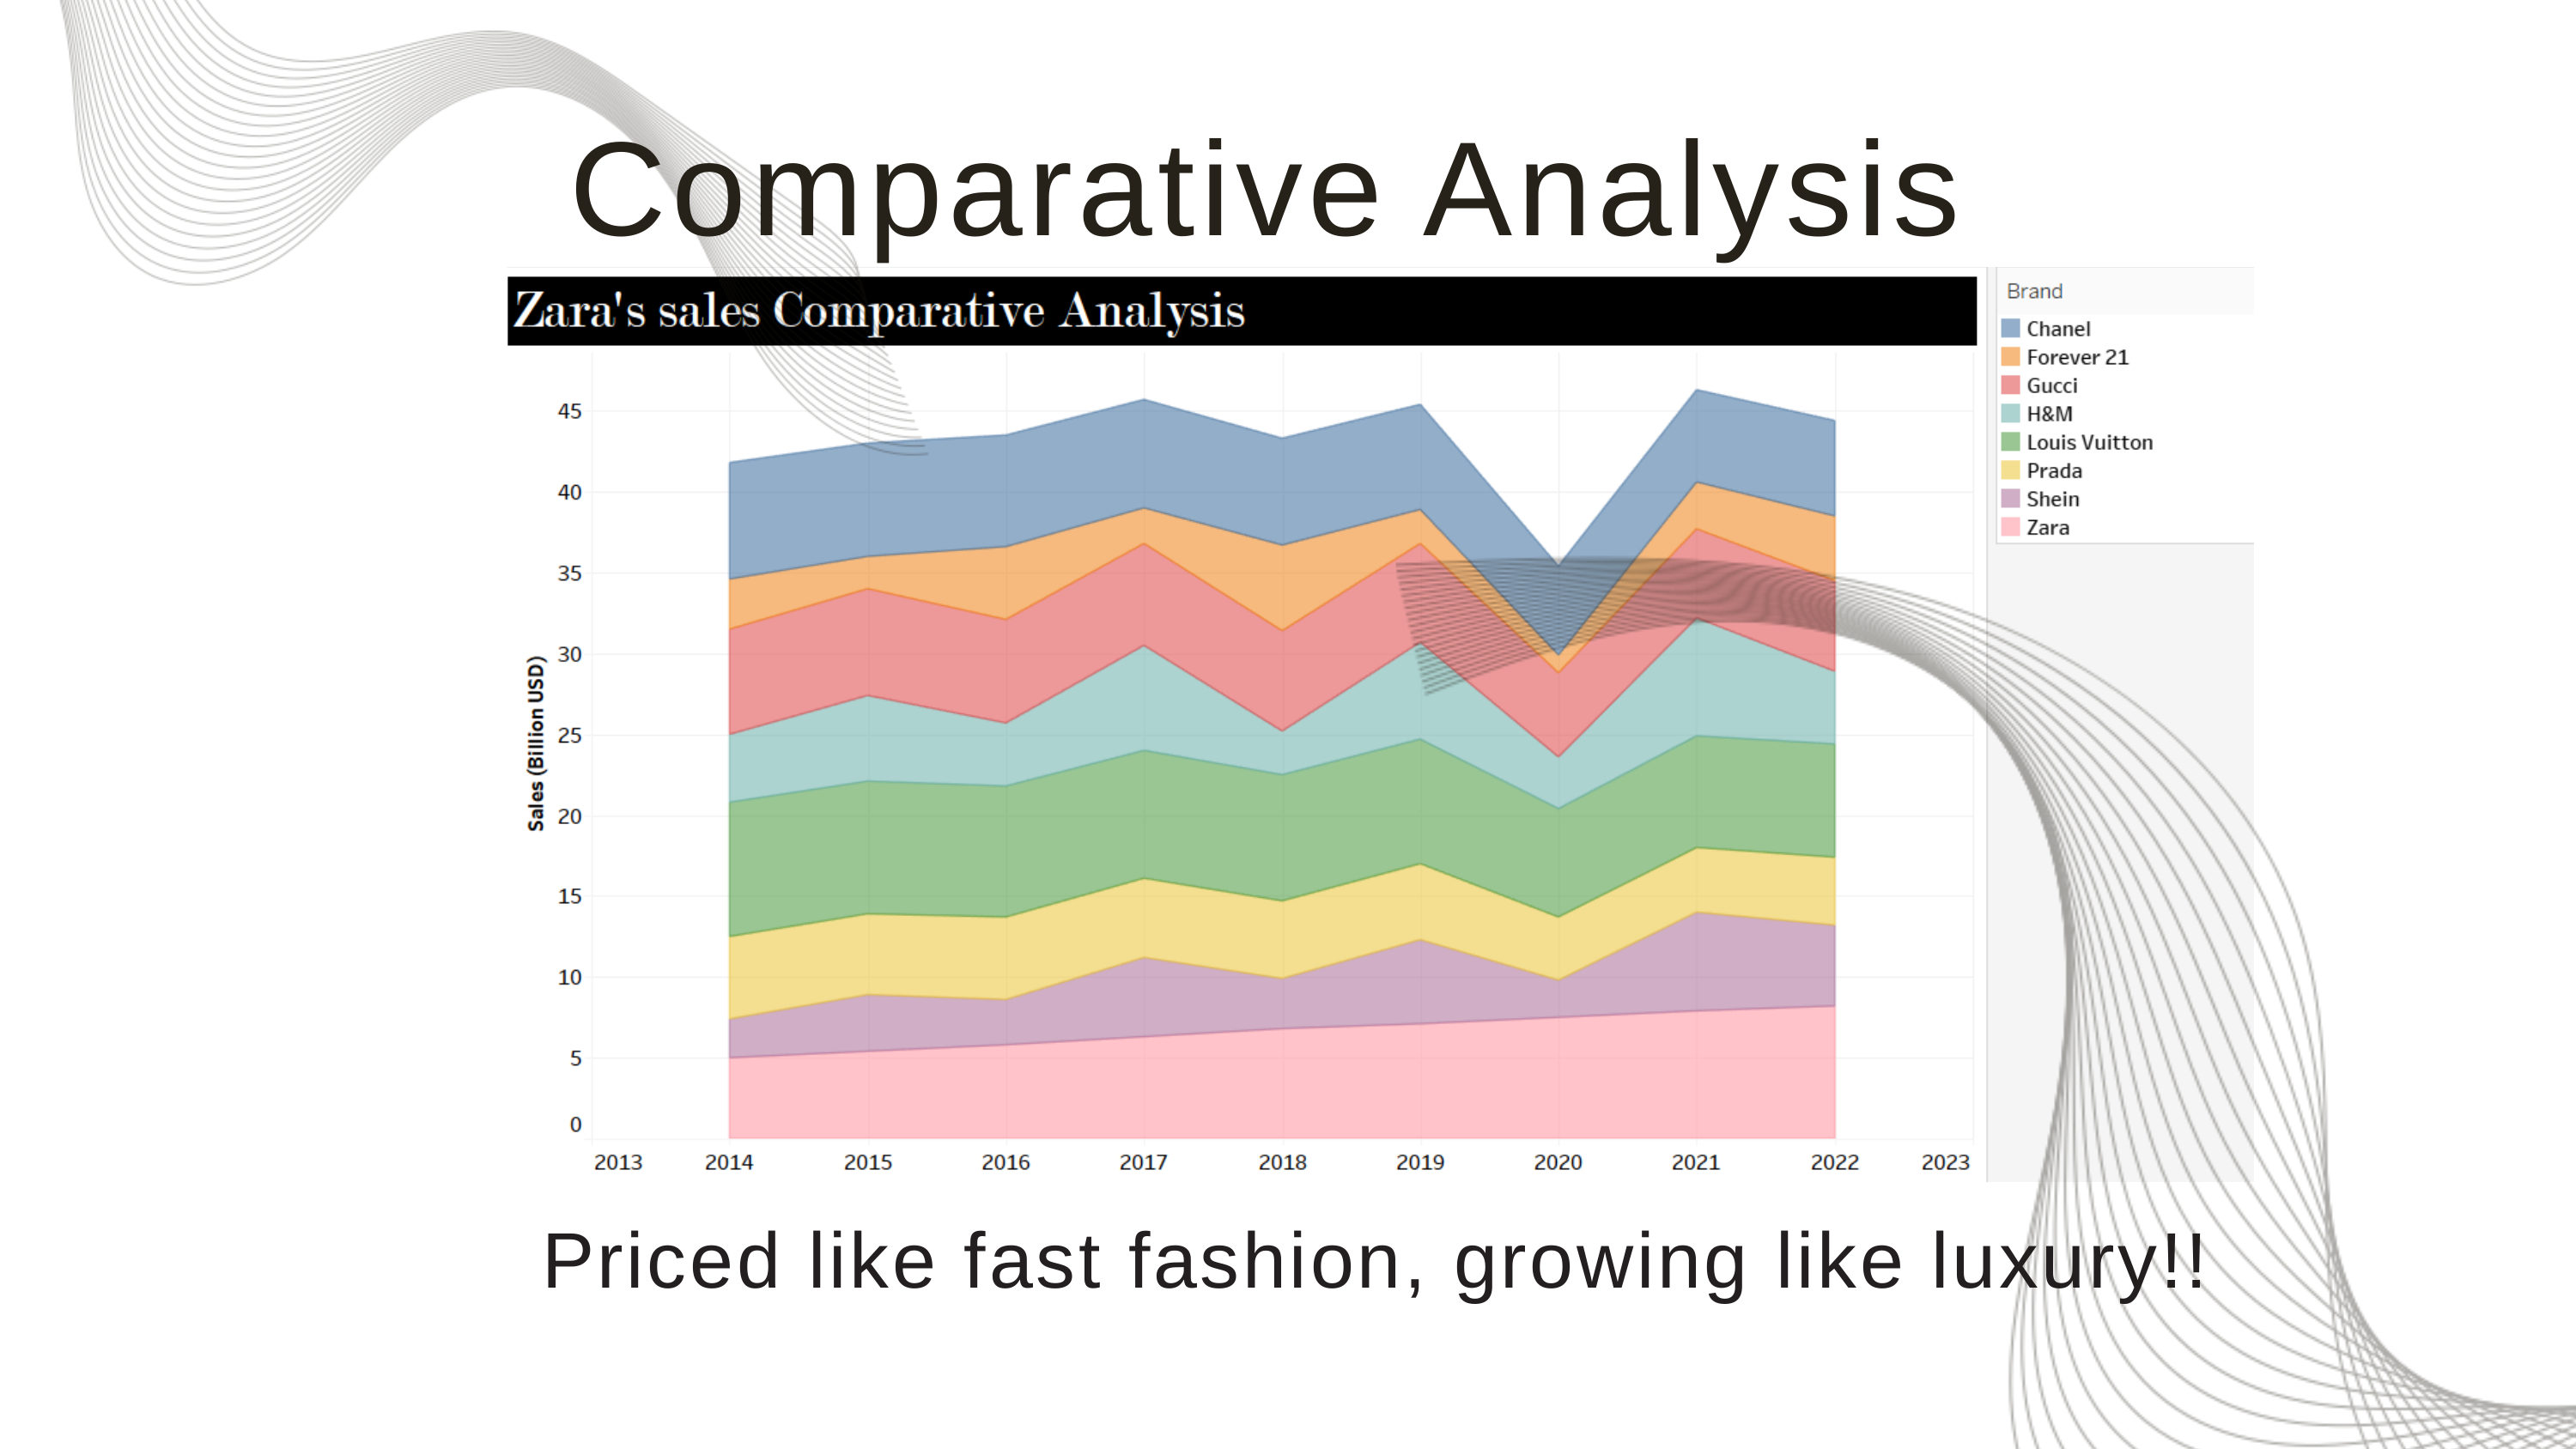

Comparative Analysis

Priced like fast fashion, growing like luxury!!